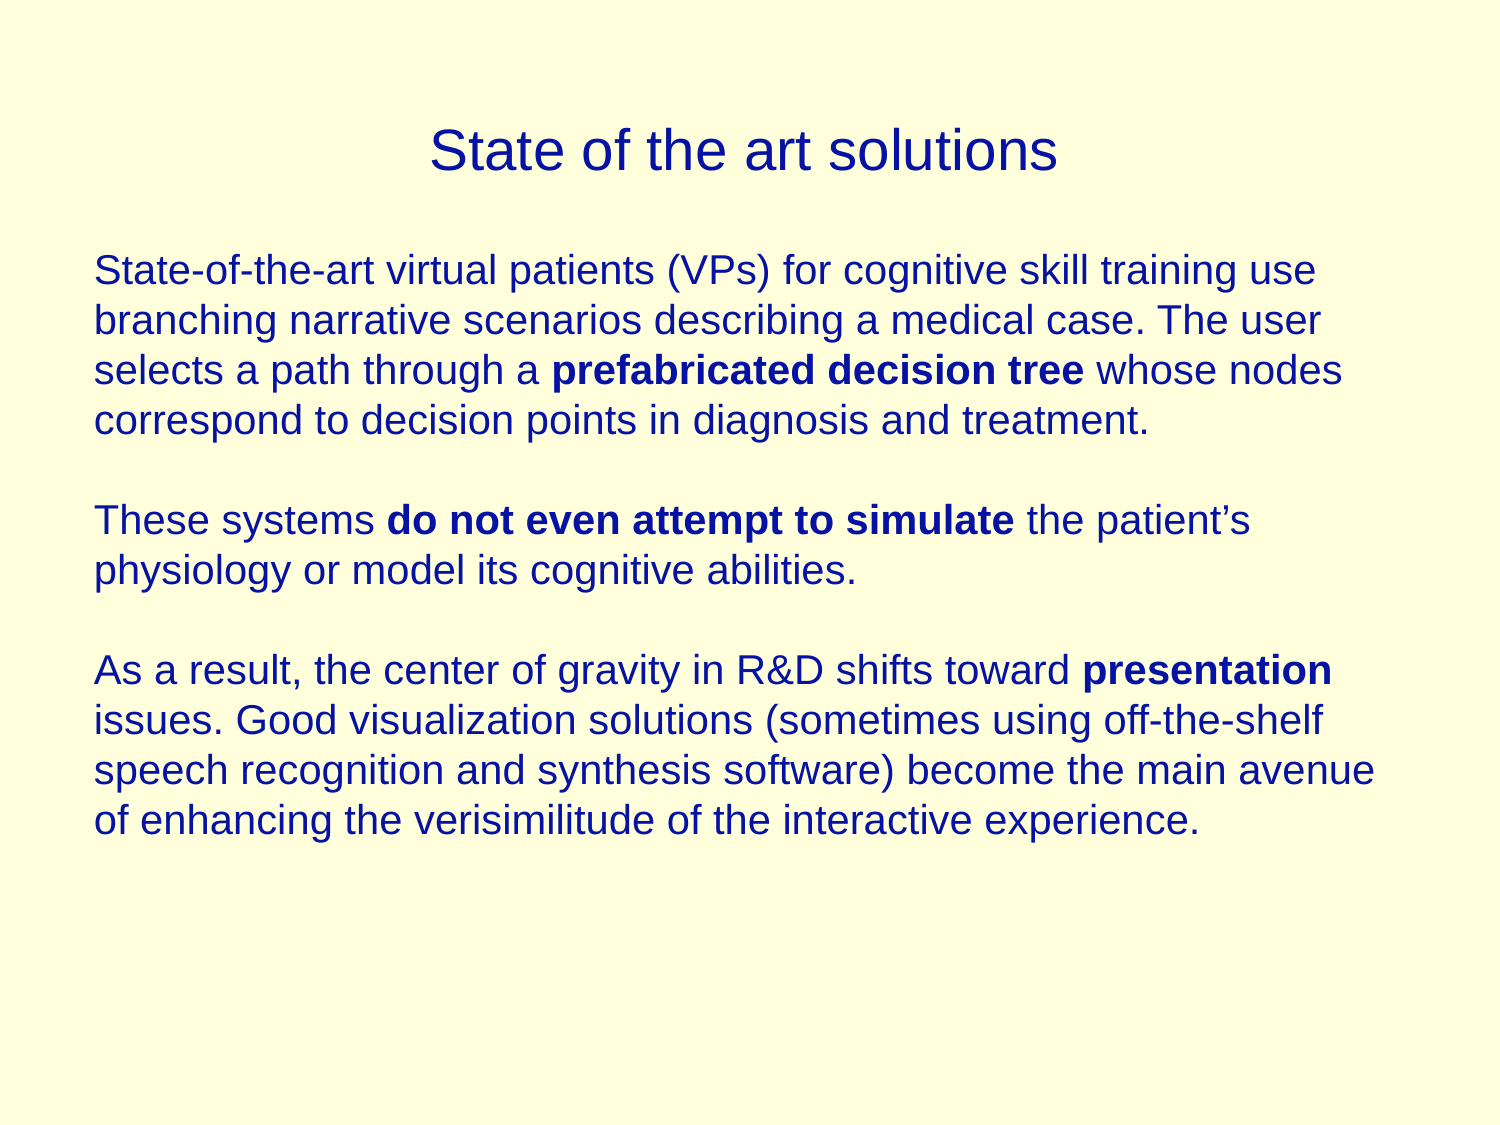

State of the art solutions

State-of-the-art virtual patients (VPs) for cognitive skill training use branching narrative scenarios describing a medical case. The user selects a path through a prefabricated decision tree whose nodes correspond to decision points in diagnosis and treatment.

These systems do not even attempt to simulate the patient’s physiology or model its cognitive abilities.

As a result, the center of gravity in R&D shifts toward presentation issues. Good visualization solutions (sometimes using off-the-shelf
speech recognition and synthesis software) become the main avenue
of enhancing the verisimilitude of the interactive experience.